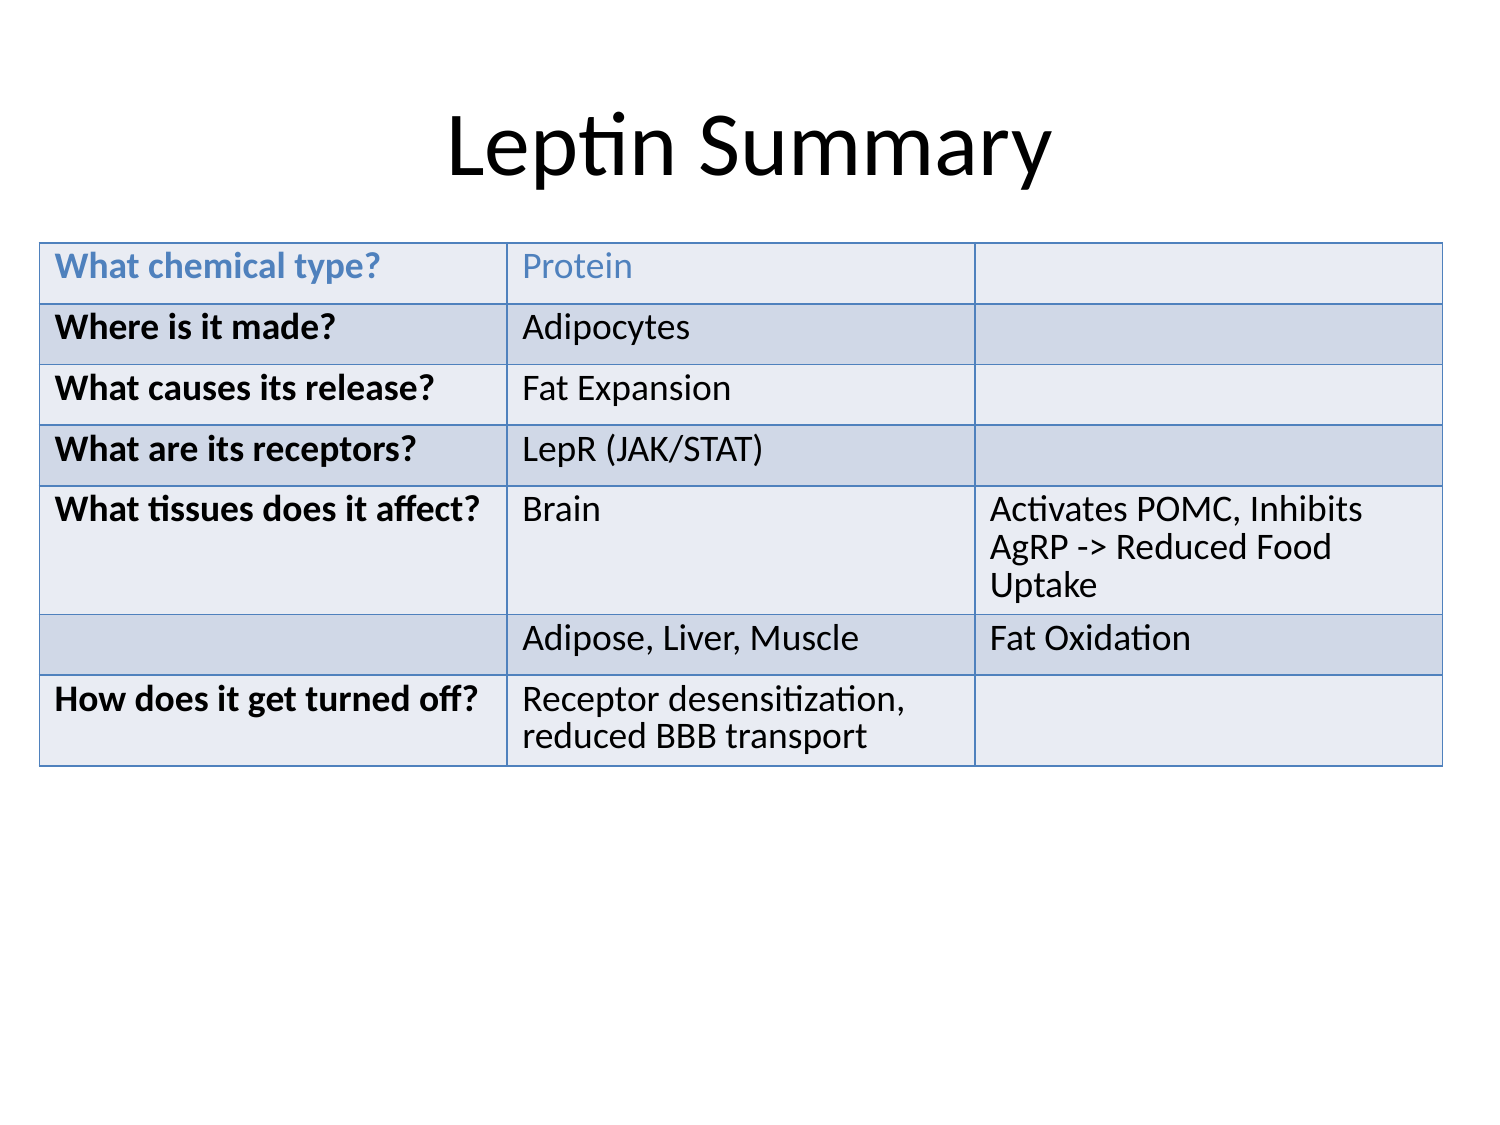

# Leptin Summary
| What chemical type? | Protein |  |
| --- | --- | --- |
| Where is it made? | Adipocytes |  |
| What causes its release? | Fat Expansion |  |
| What are its receptors? | LepR (JAK/STAT) |  |
| What tissues does it affect? | Brain | Activates POMC, Inhibits AgRP -> Reduced Food Uptake |
|  | Adipose, Liver, Muscle | Fat Oxidation |
| How does it get turned off? | Receptor desensitization, reduced BBB transport |  |